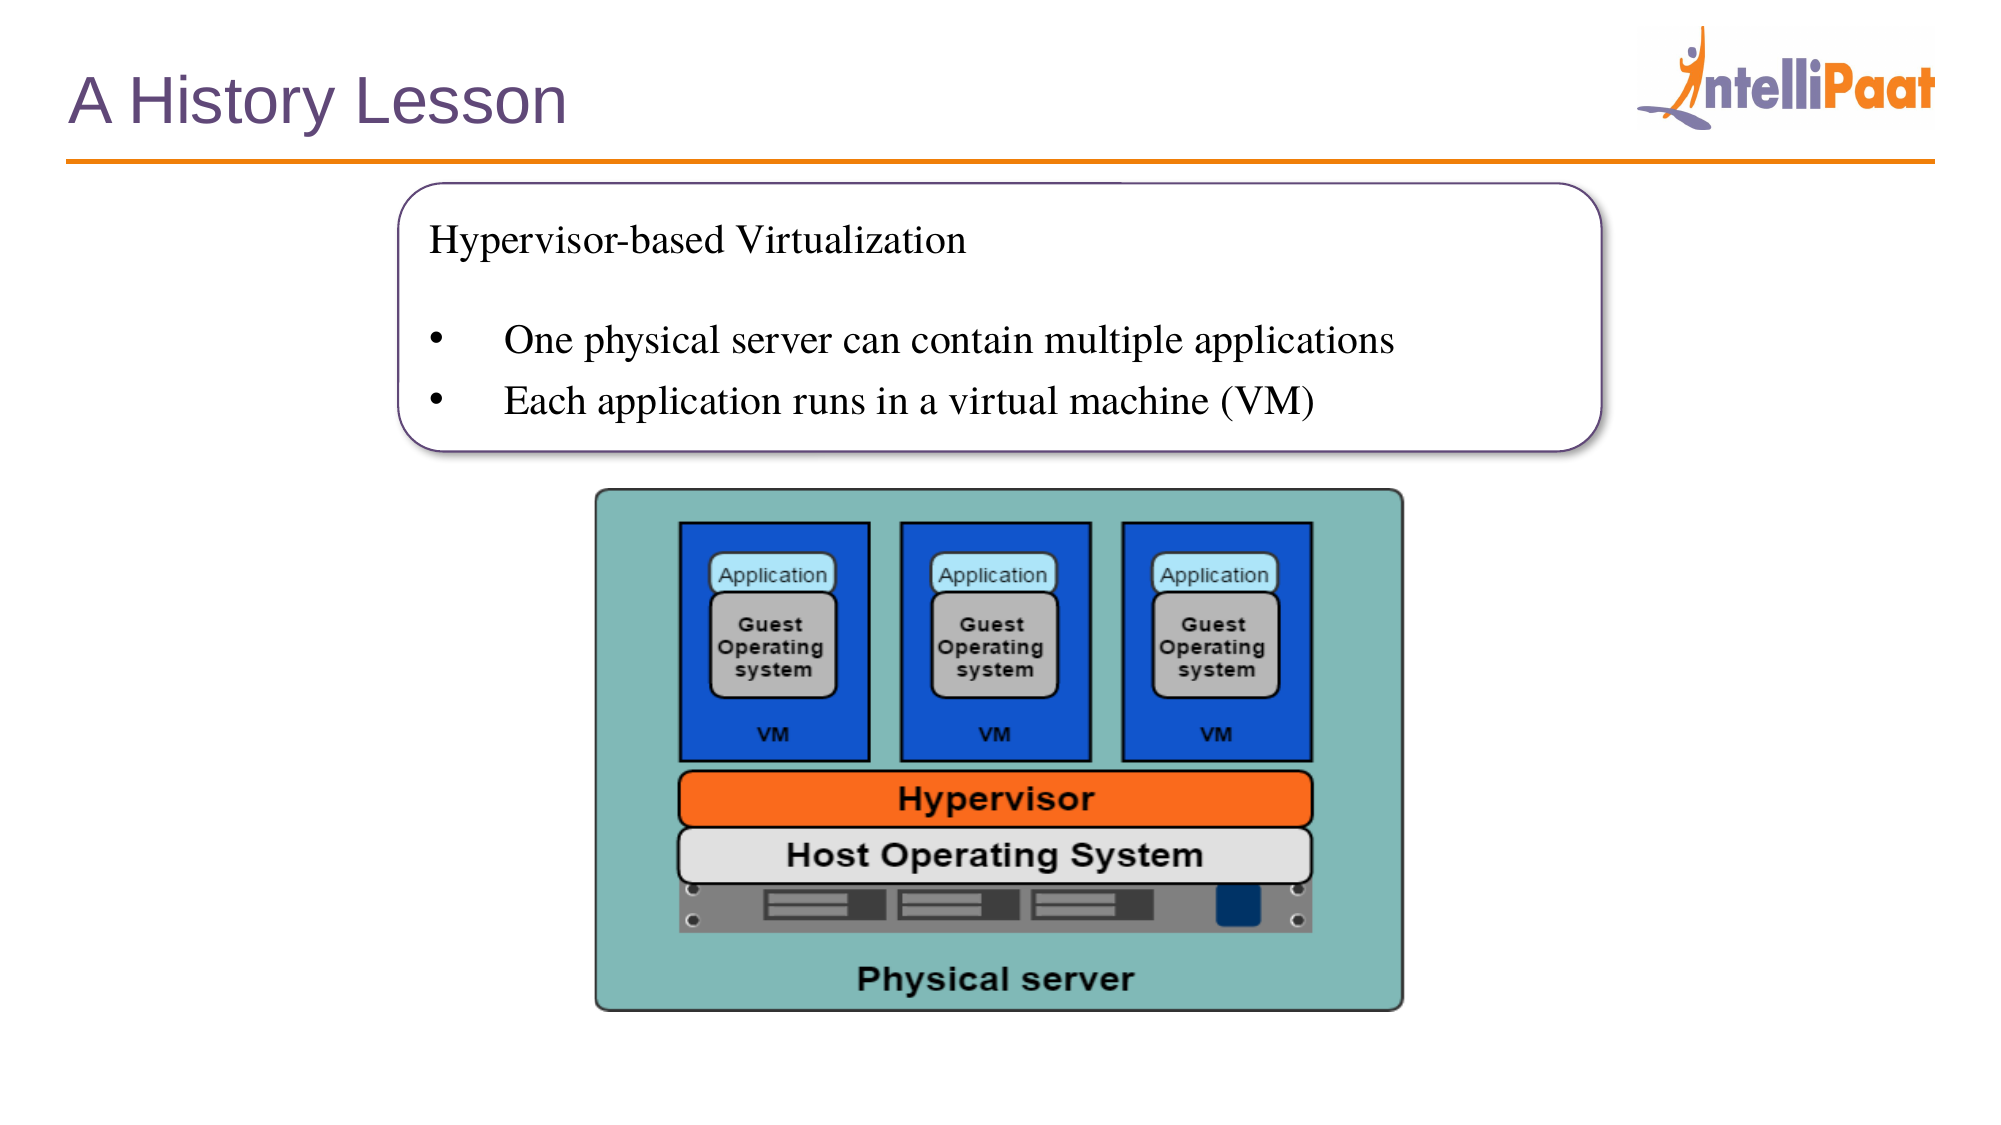

A History Lesson
Hypervisor-based Virtualization
One physical server can contain multiple applications
Each application runs in a virtual machine (VM)